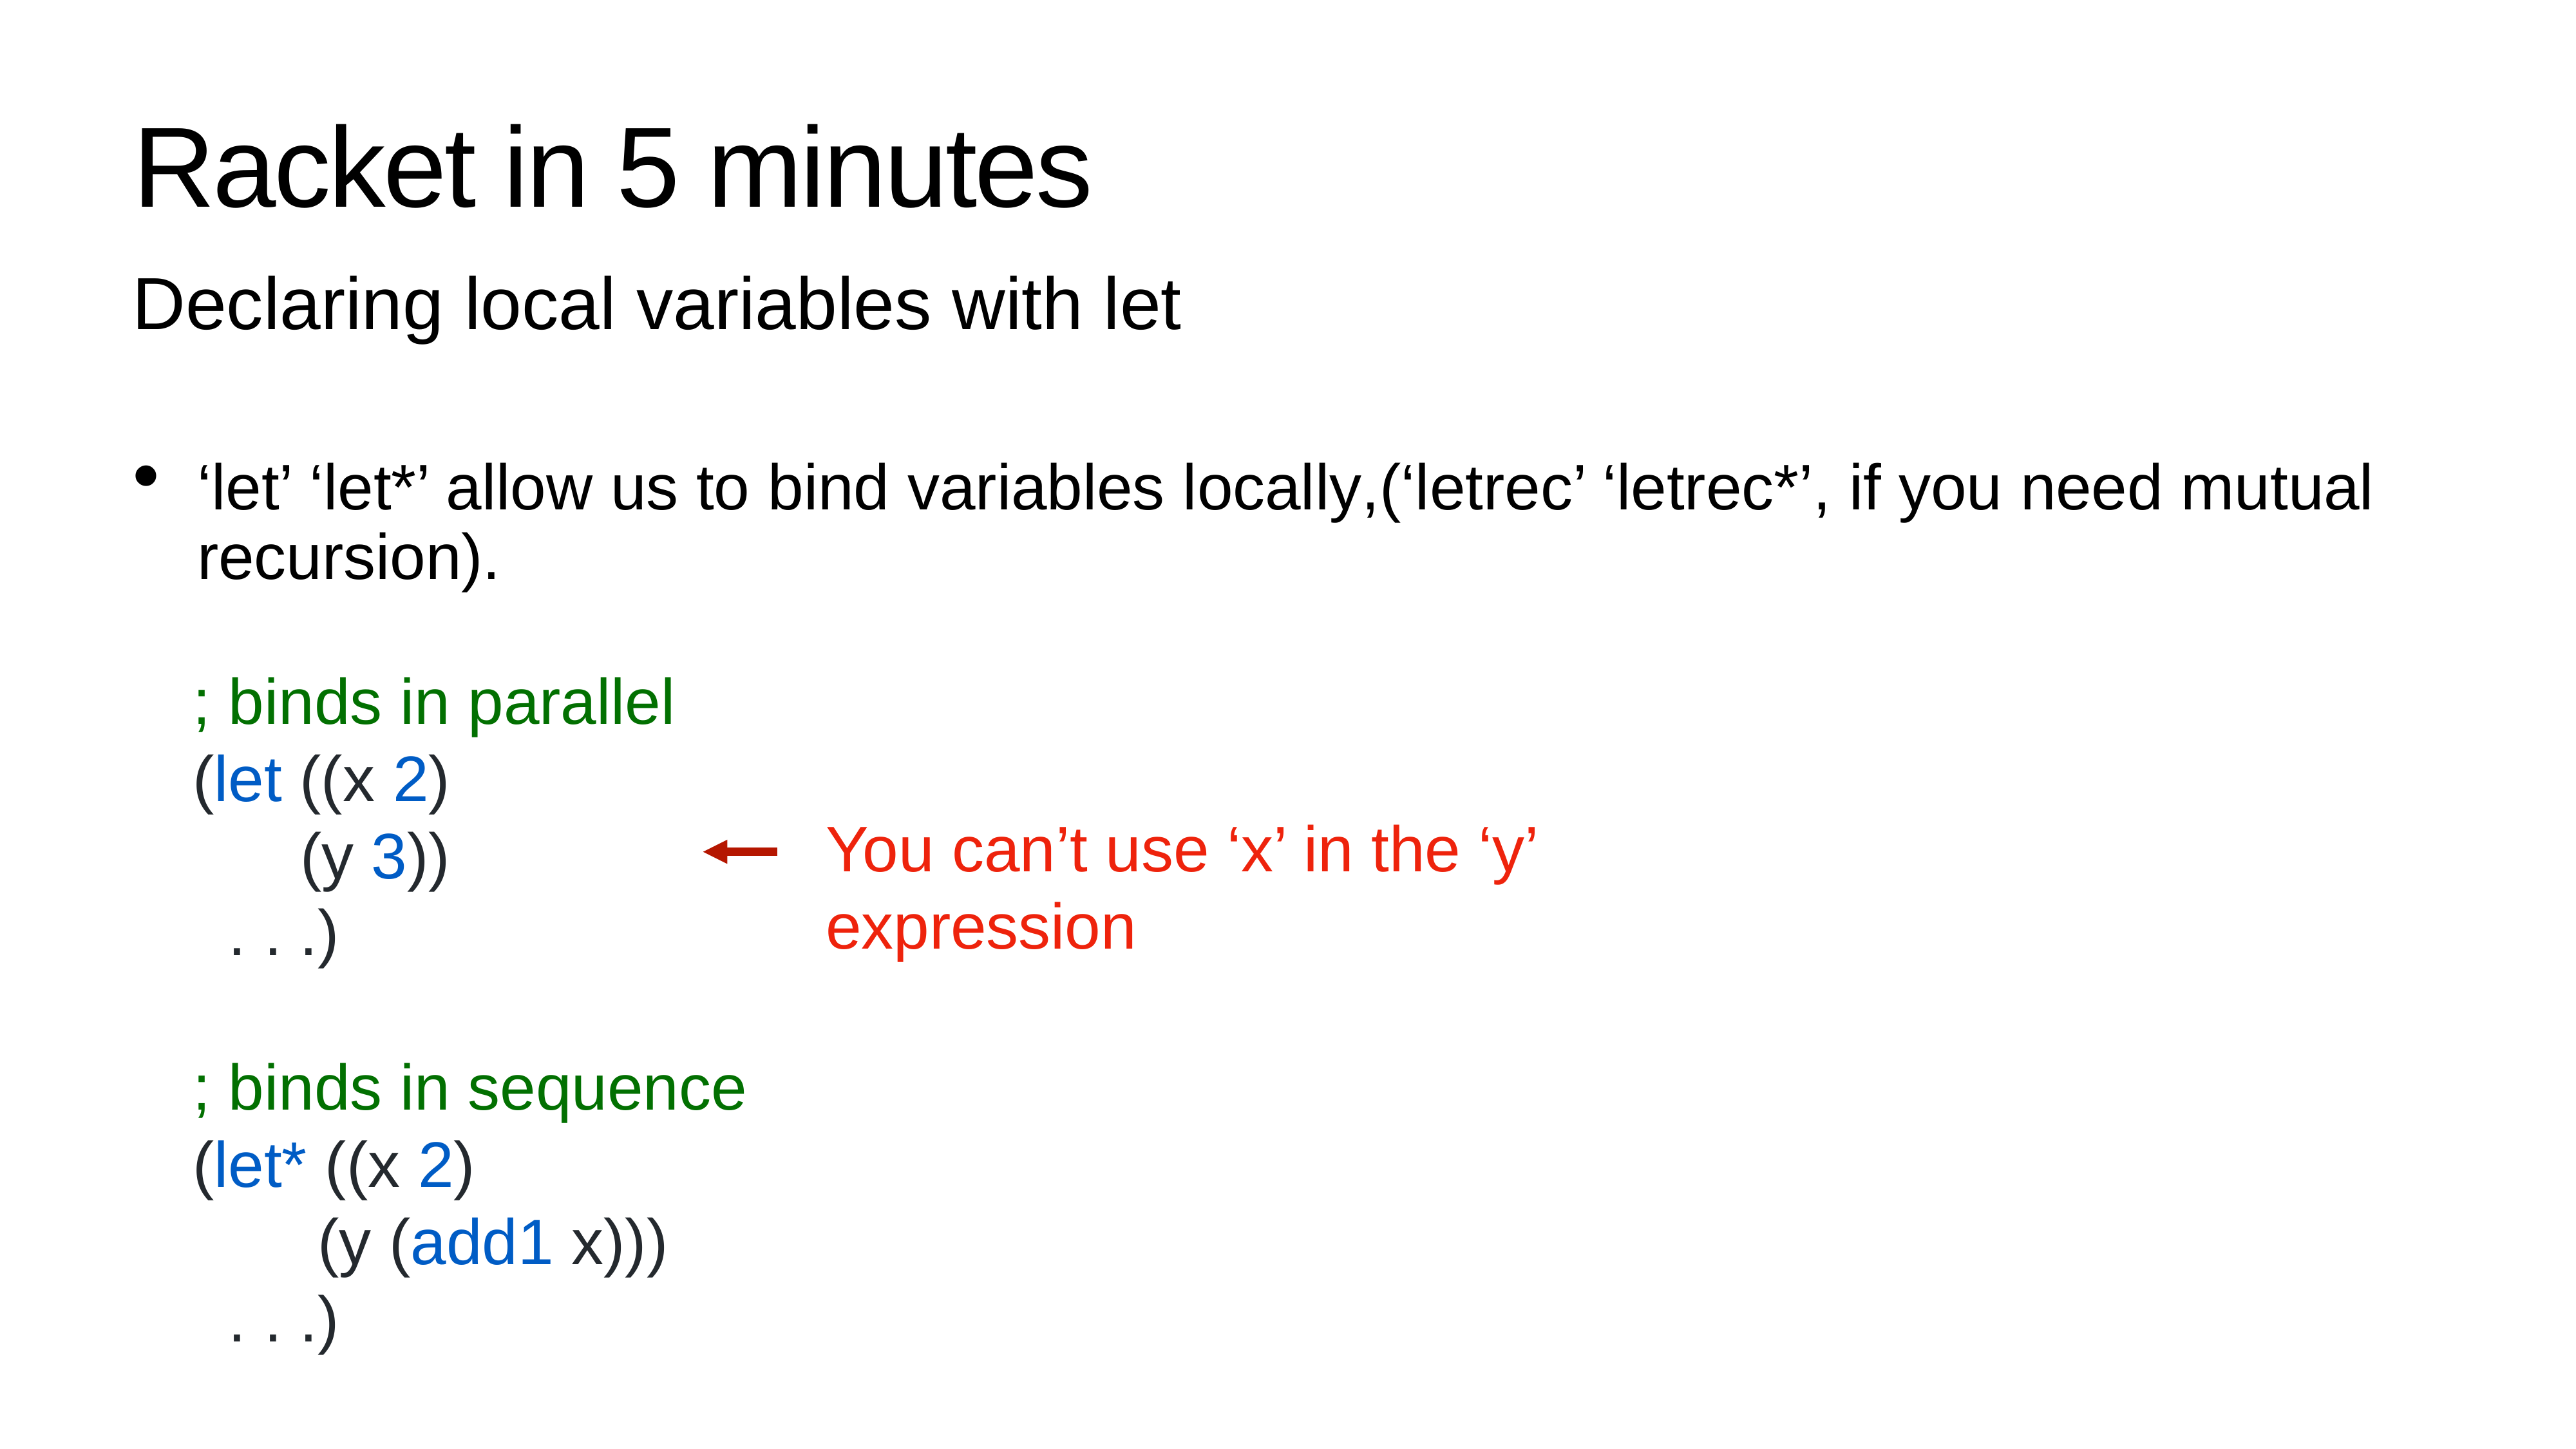

# Racket in 5 minutes
Declaring local variables with let
‘let’ ‘let*’ allow us to bind variables locally,(‘letrec’ ‘letrec*’, if you need mutual recursion).
; binds in parallel
(let ((x 2)
      (y 3))
  . . .)

; binds in sequence
(let* ((x 2)
       (y (add1 x)))
  . . .)
You can’t use ‘x’ in the ‘y’ expression

16